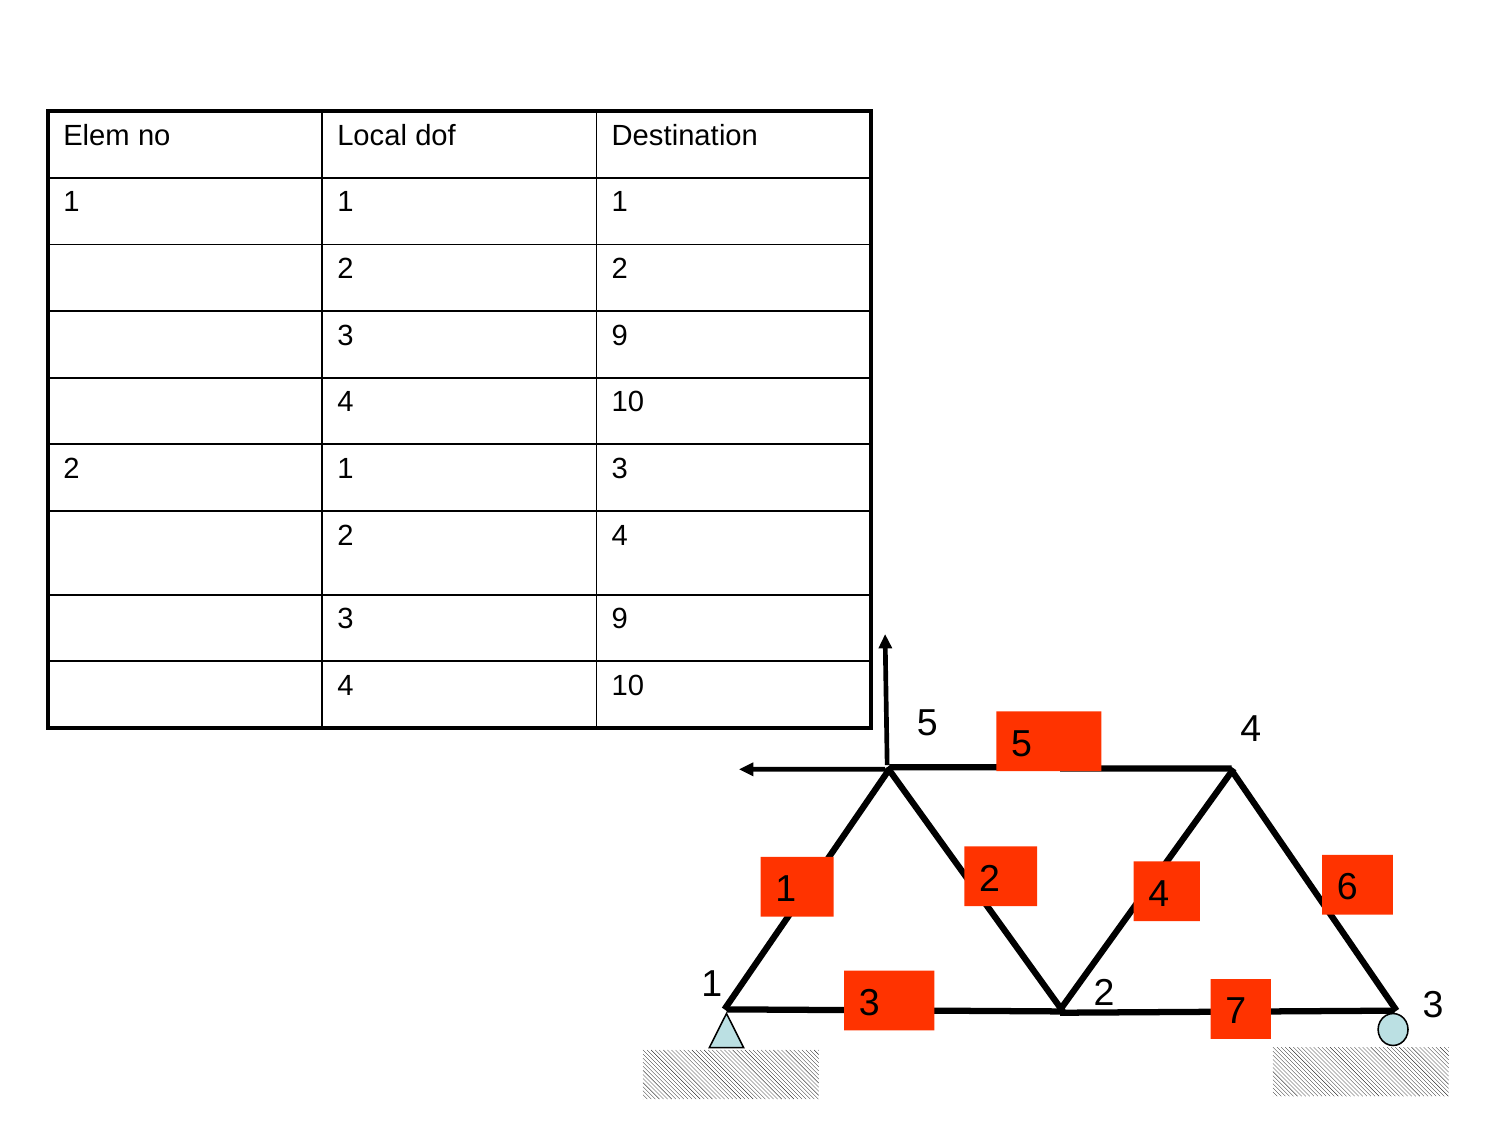

| Elem no | Local dof | Destination |
| --- | --- | --- |
| 1 | 1 | 1 |
|  | 2 | 2 |
|  | 3 | 9 |
|  | 4 | 10 |
| 2 | 1 | 3 |
|  | 2 | 4 |
|  | 3 | 9 |
|  | 4 | 10 |

5
4

1
2
3

5
2
6
1
4
3
7